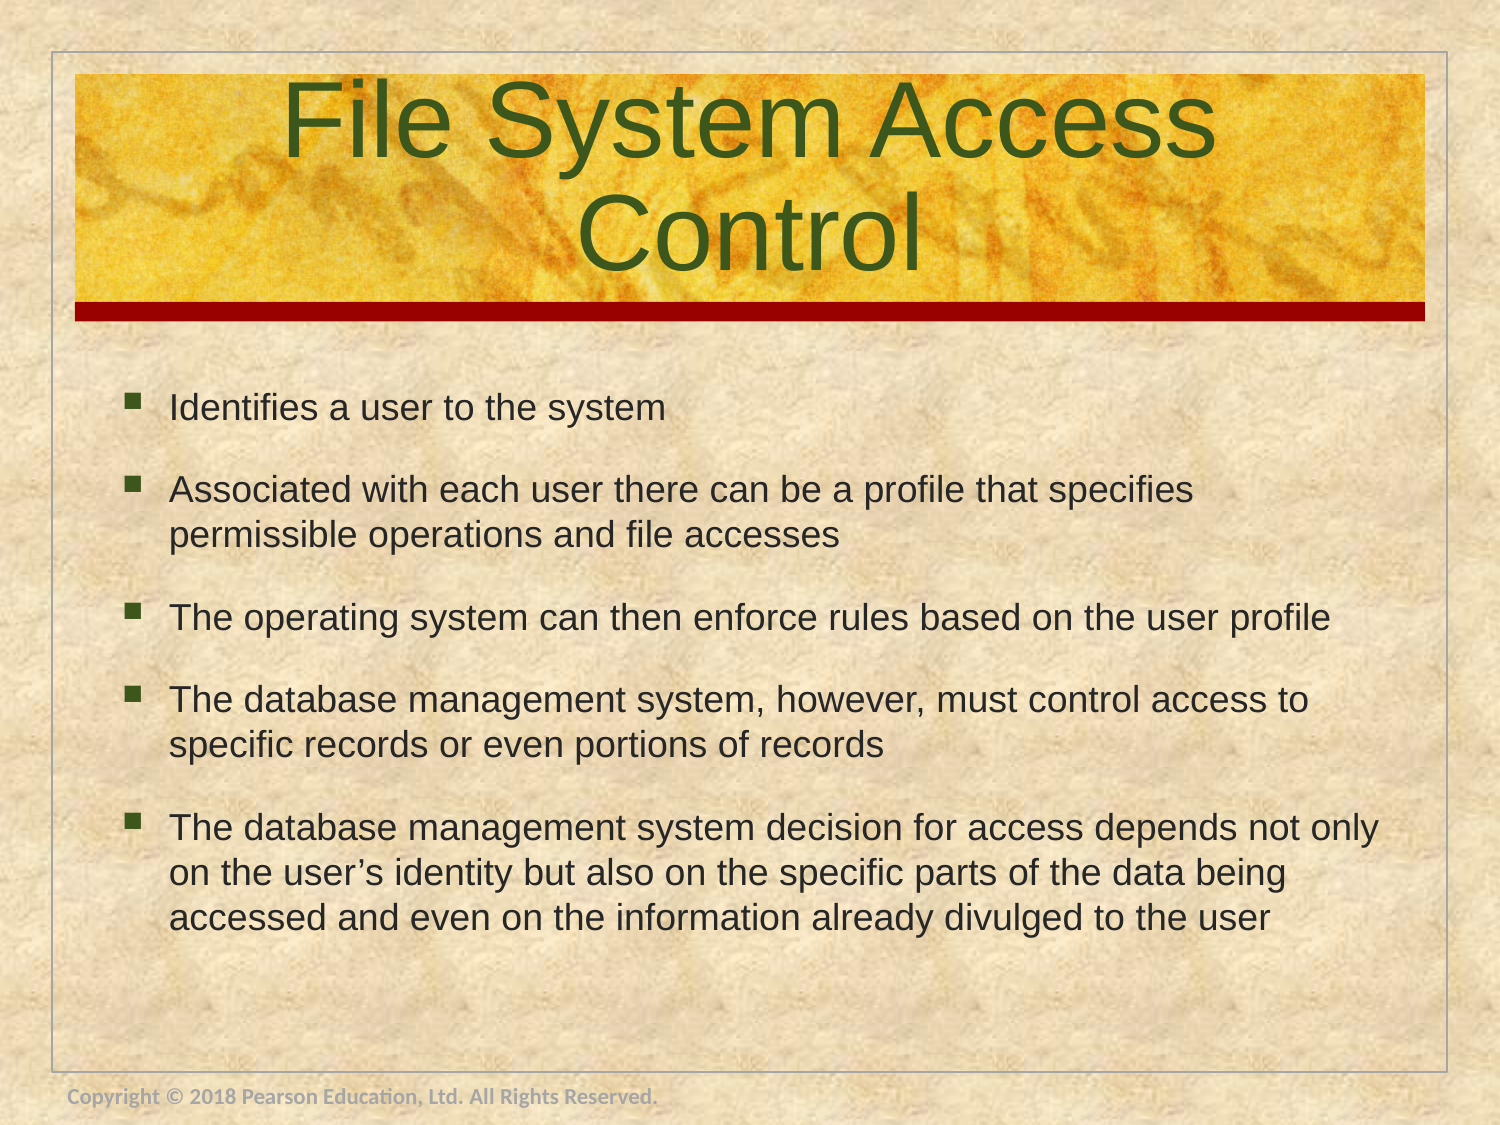

# File System Access Control
Identifies a user to the system
Associated with each user there can be a profile that specifies permissible operations and file accesses
The operating system can then enforce rules based on the user profile
The database management system, however, must control access to specific records or even portions of records
The database management system decision for access depends not only on the user’s identity but also on the specific parts of the data being accessed and even on the information already divulged to the user
Copyright © 2018 Pearson Education, Ltd. All Rights Reserved.